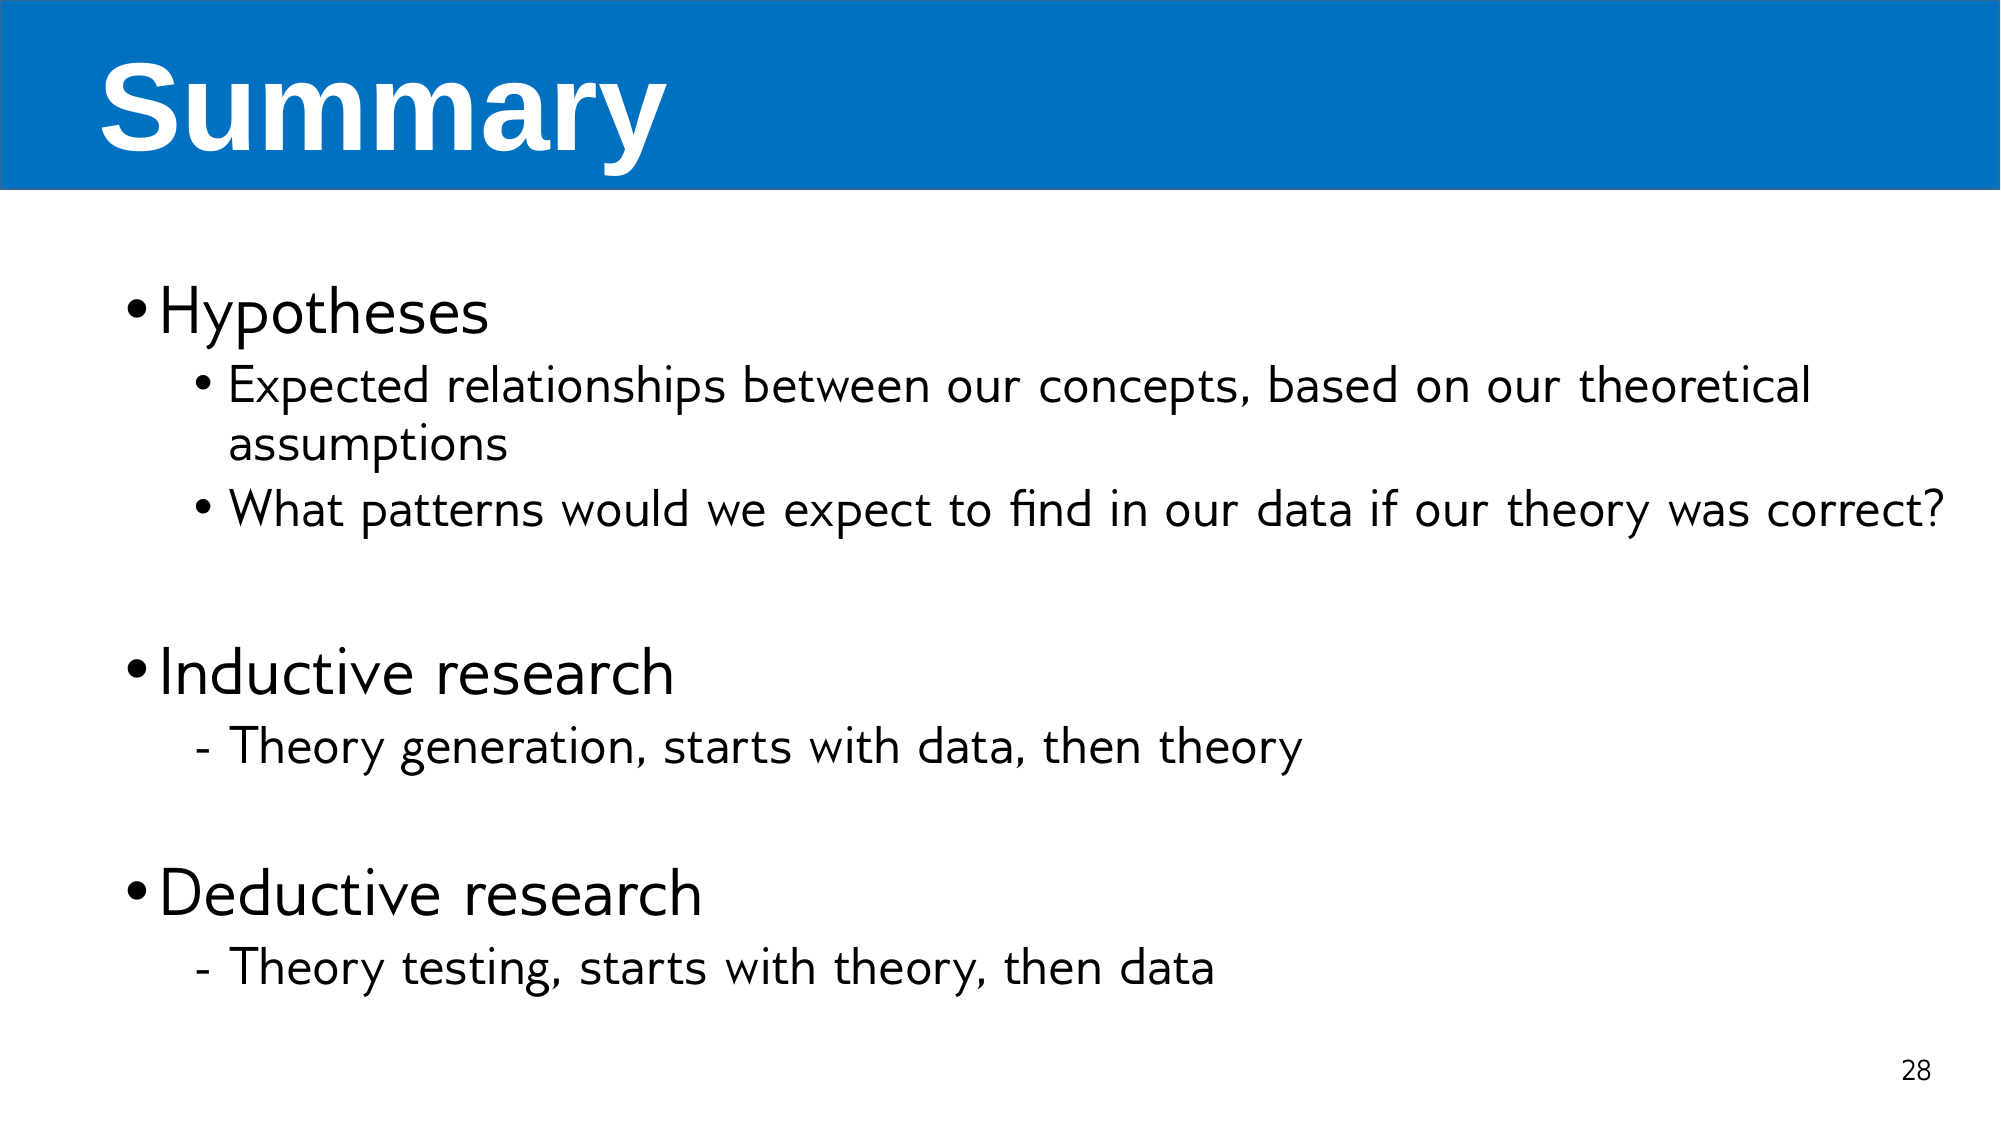

# Summary
Hypotheses
Expected relationships between our concepts, based on our theoretical assumptions
What patterns would we expect to find in our data if our theory was correct?

Inductive research
- Theory generation, starts with data, then theory

Deductive research
- Theory testing, starts with theory, then data

28